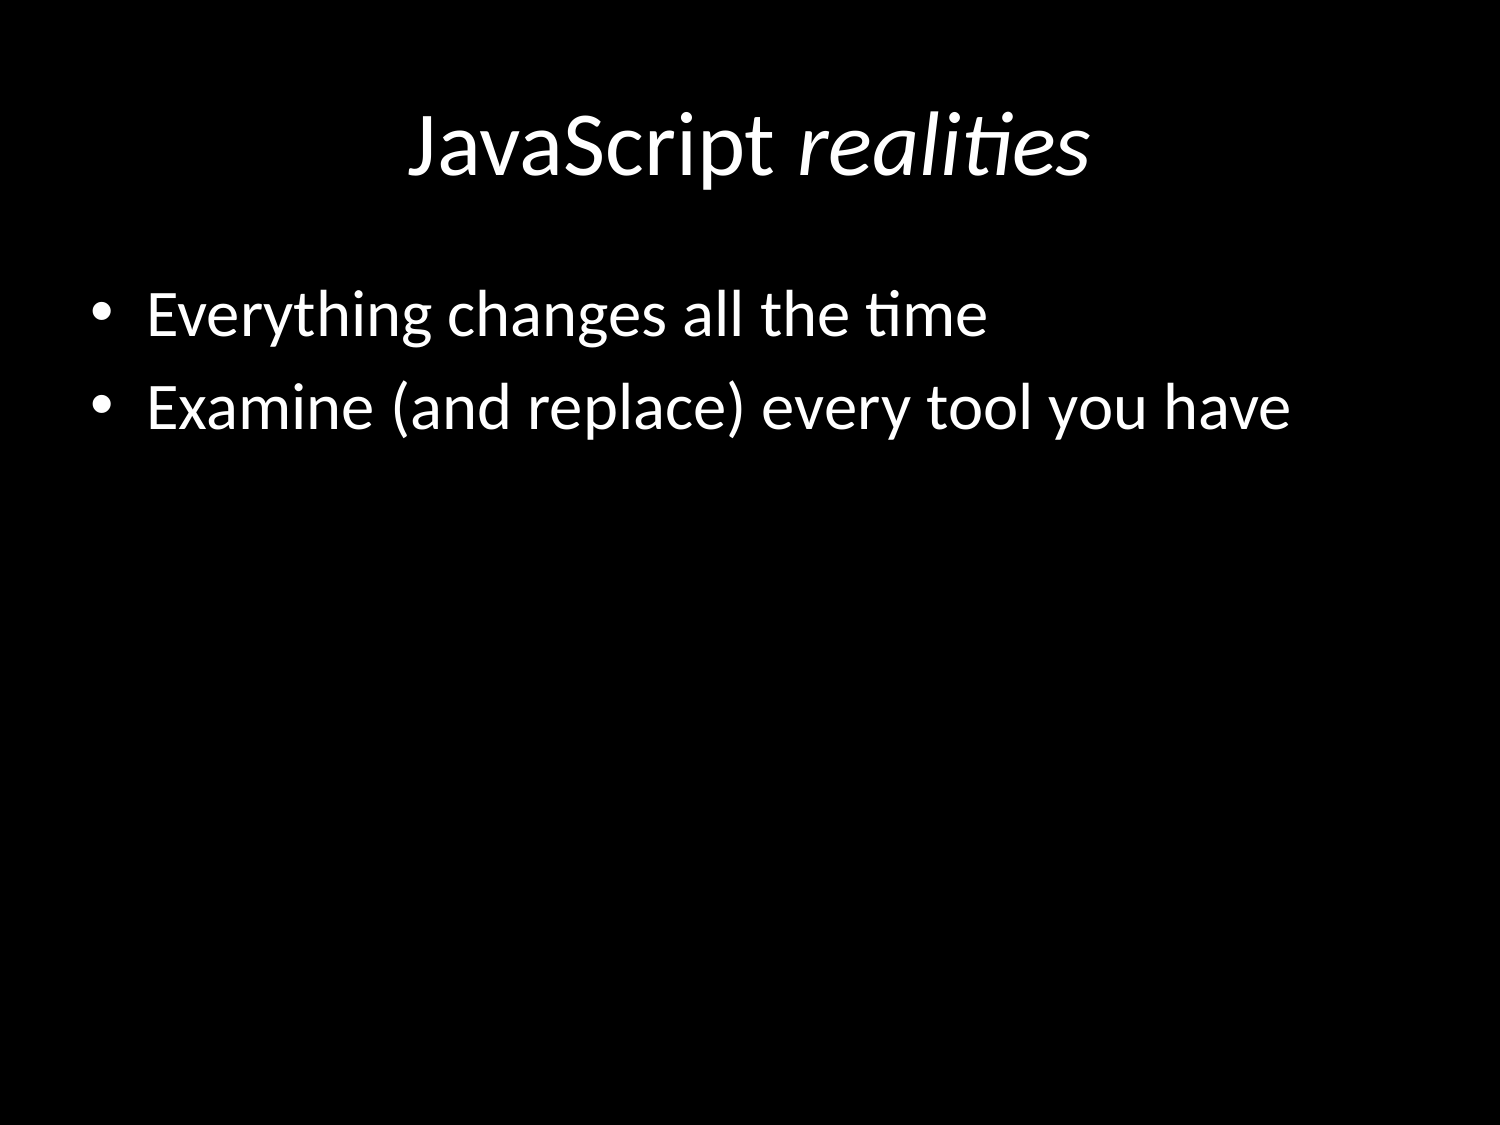

# JavaScript realities
Everything changes all the time
Examine (and replace) every tool you have